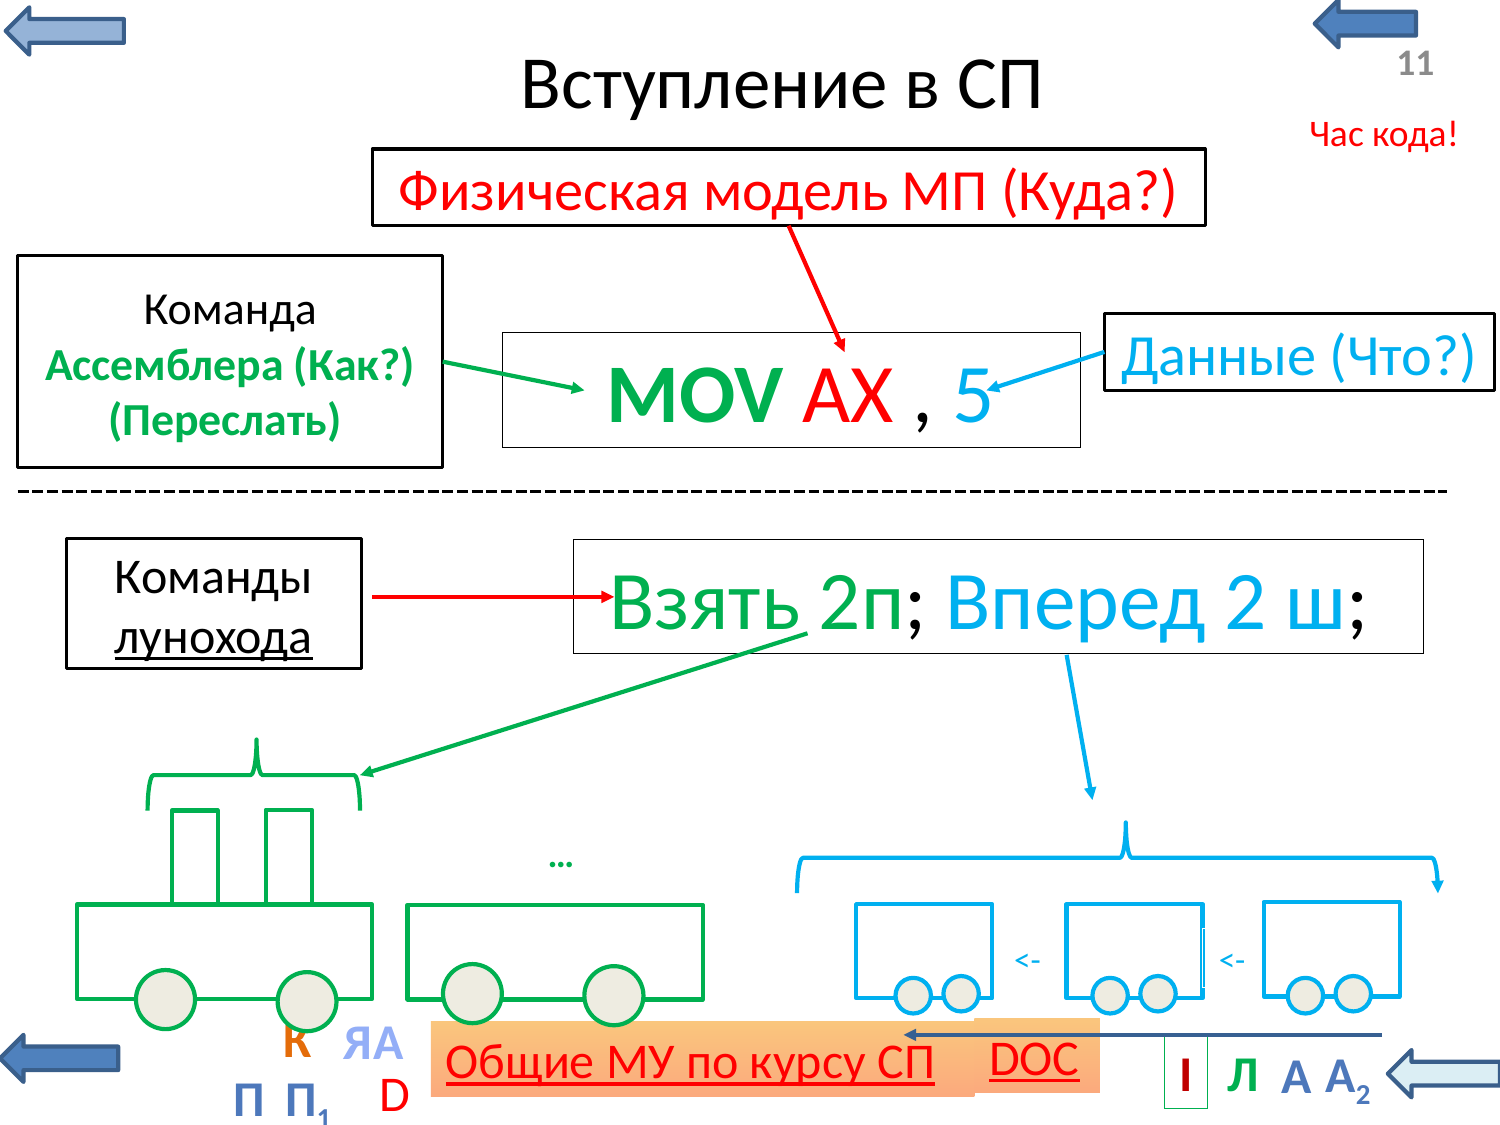

# Вступление в СП
Час кода!
Физическая модель МП (Куда?)

Команда Ассемблера (Как?)
(Переслать)
Данные (Что?)
 MOV AX , 5

Команды лунохода
 Взять 2п; Вперед 2 ш;

…

<-
<-